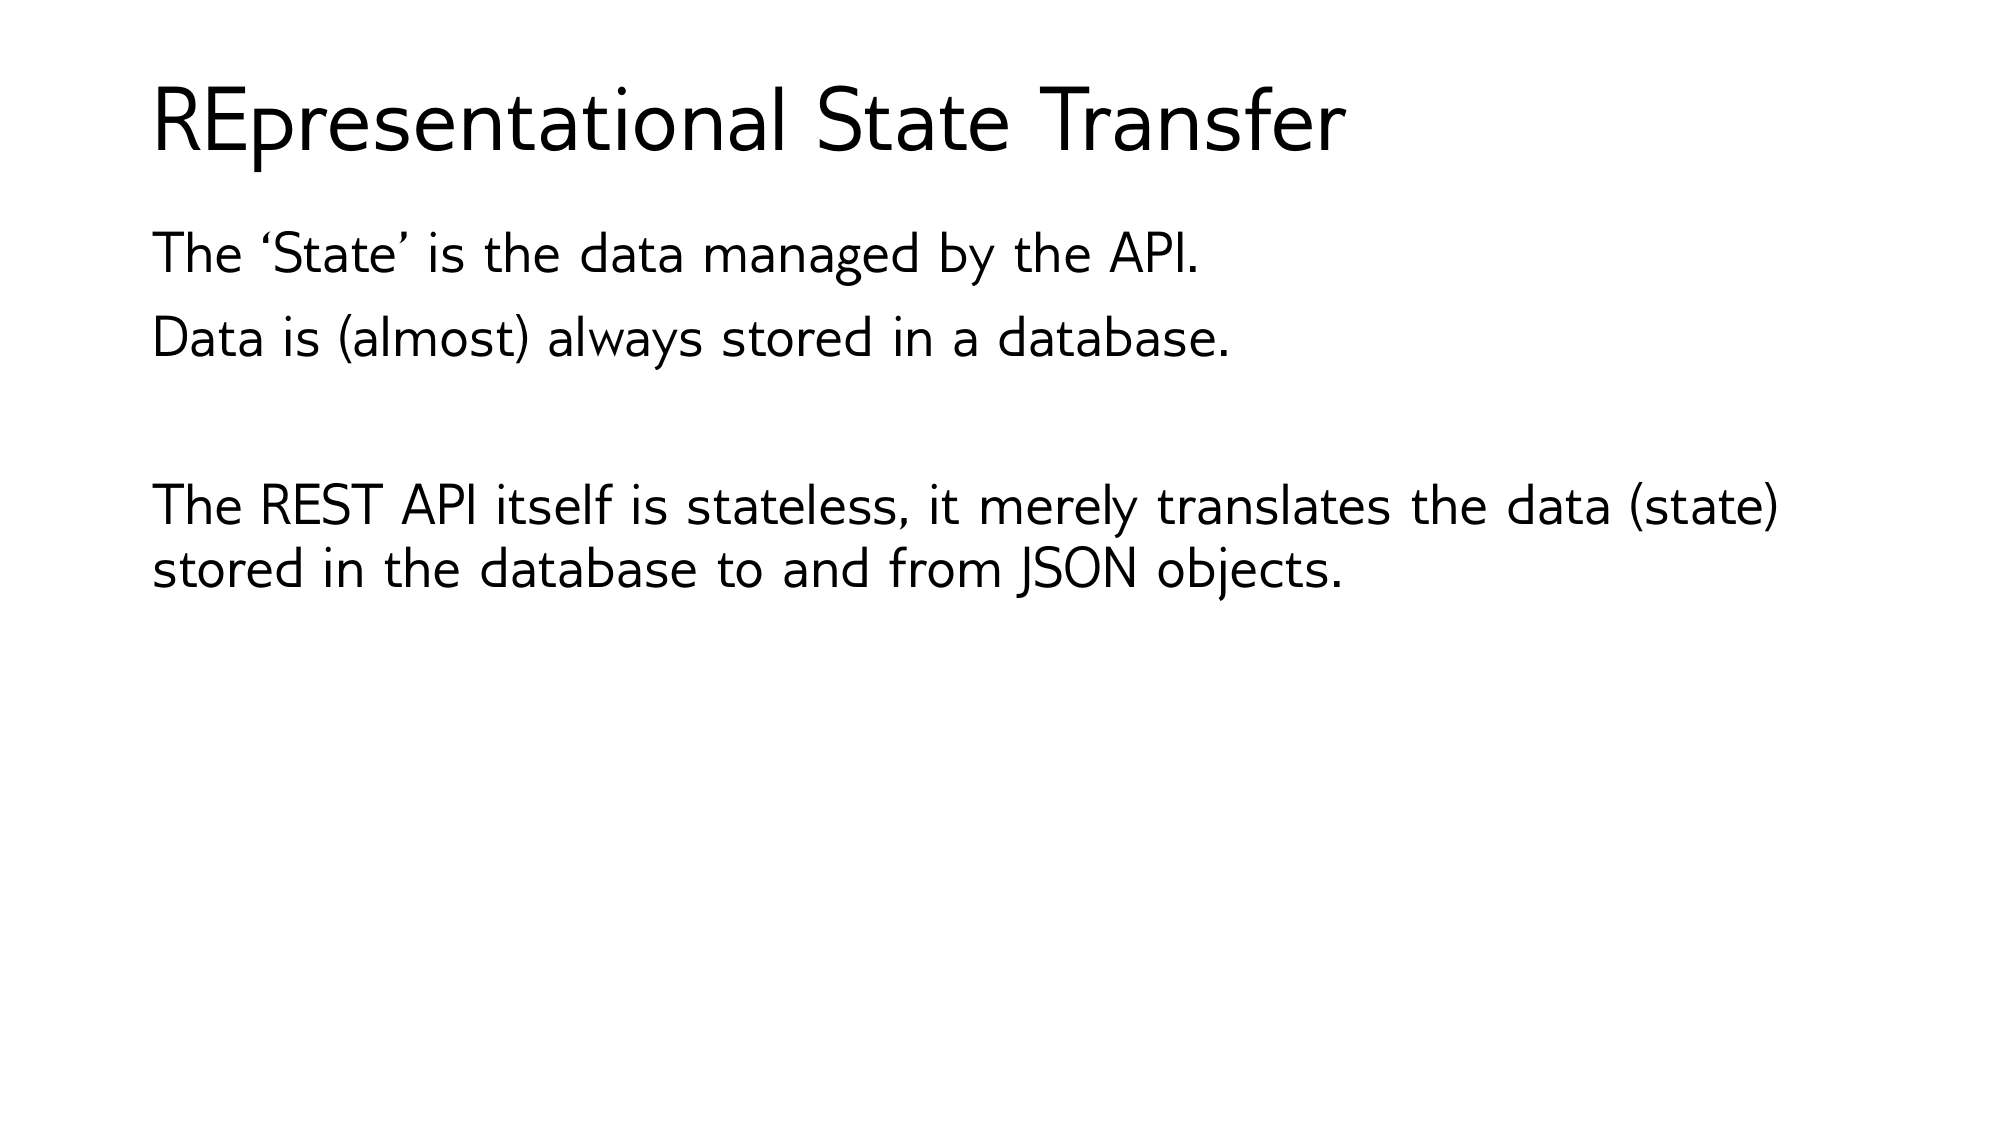

# REpresentational State Transfer
The ‘State’ is the data managed by the API.
Data is (almost) always stored in a database.

The REST API itself is stateless, it merely translates the data (state) stored in the database to and from JSON objects.